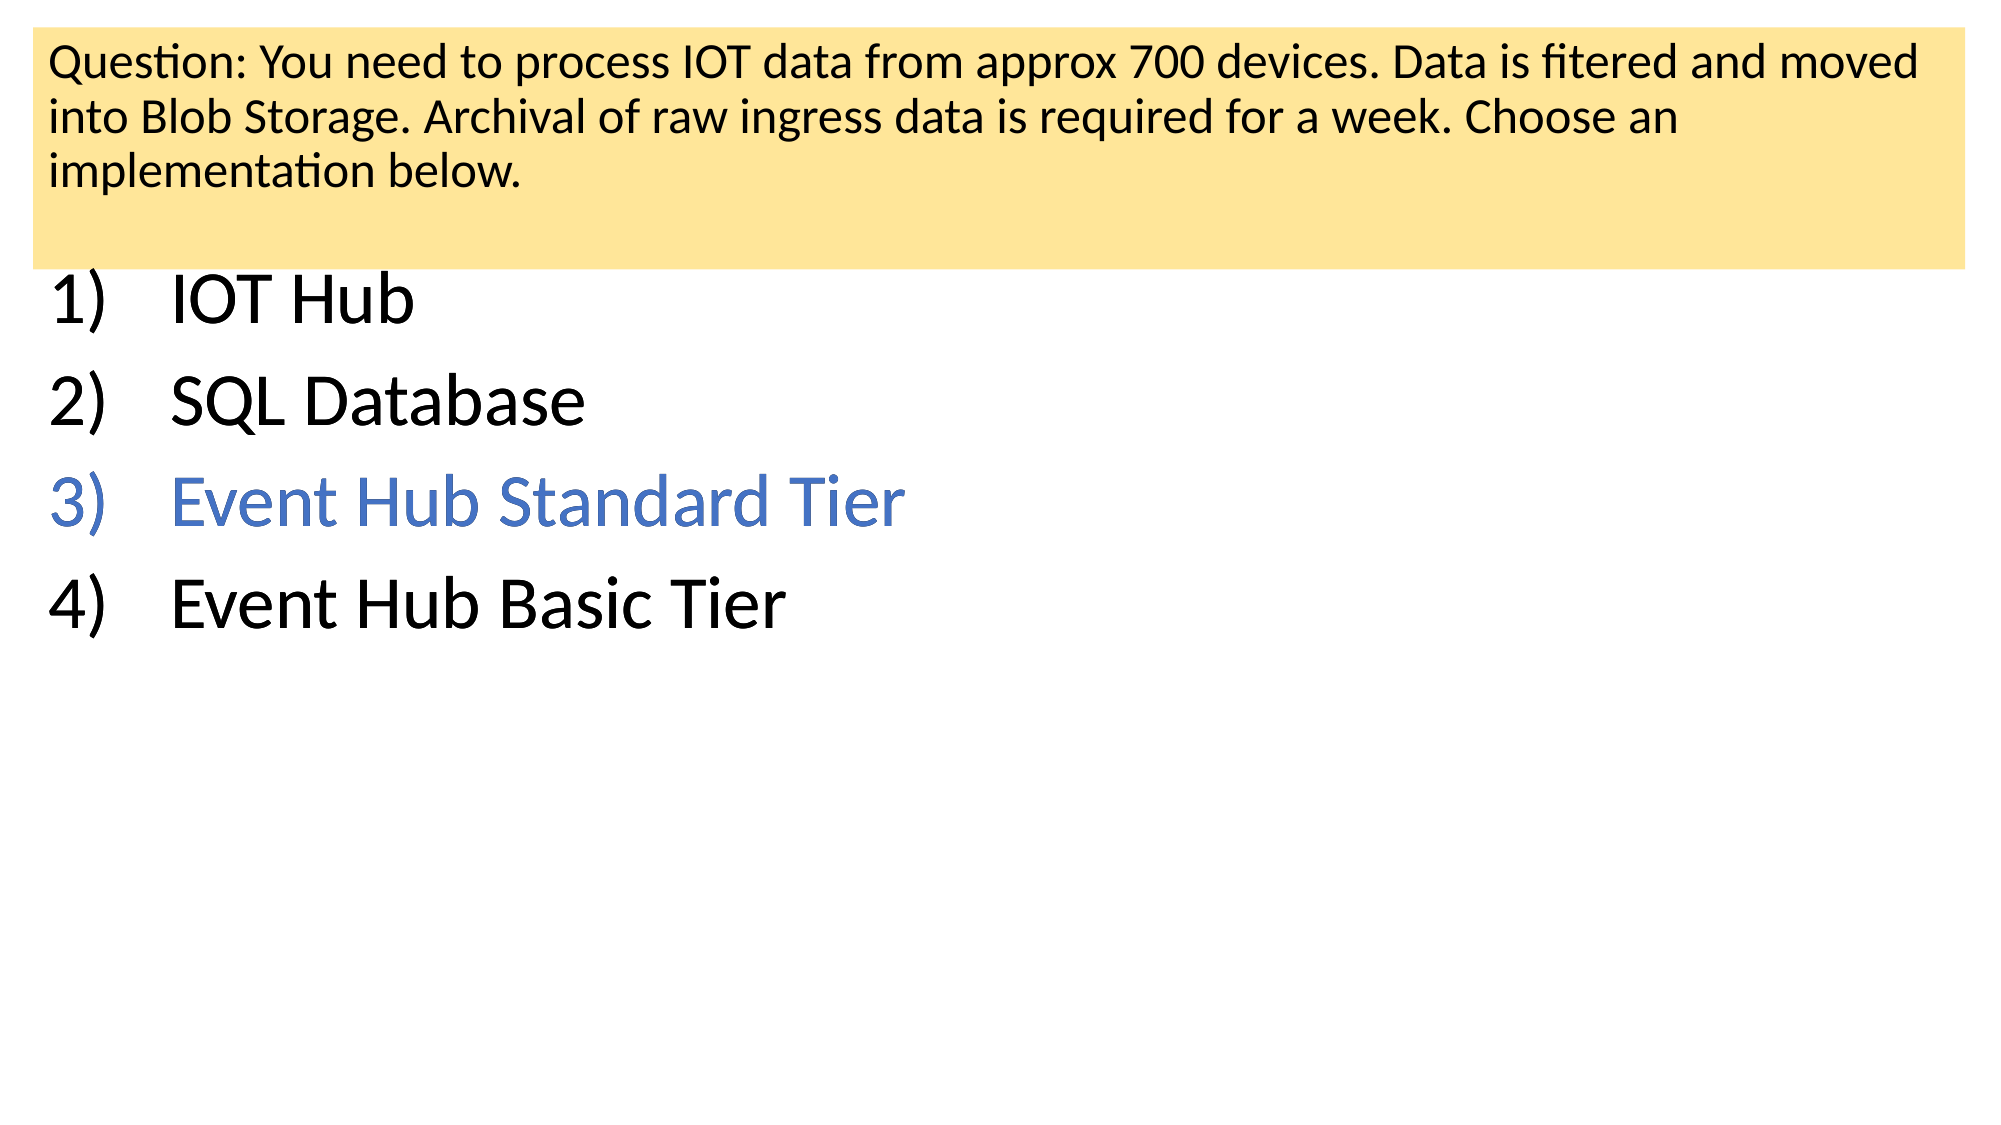

# Question: You need to process IOT data from approx 700 devices. Data is fitered and moved into Blob Storage. Archival of raw ingress data is required for a week. Choose an implementation below.
IOT Hub
SQL Database
Event Hub Standard Tier
Event Hub Basic Tier

IOT Hub
SQL Database
Event Hub Standard Tier
Event Hub Basic Tier